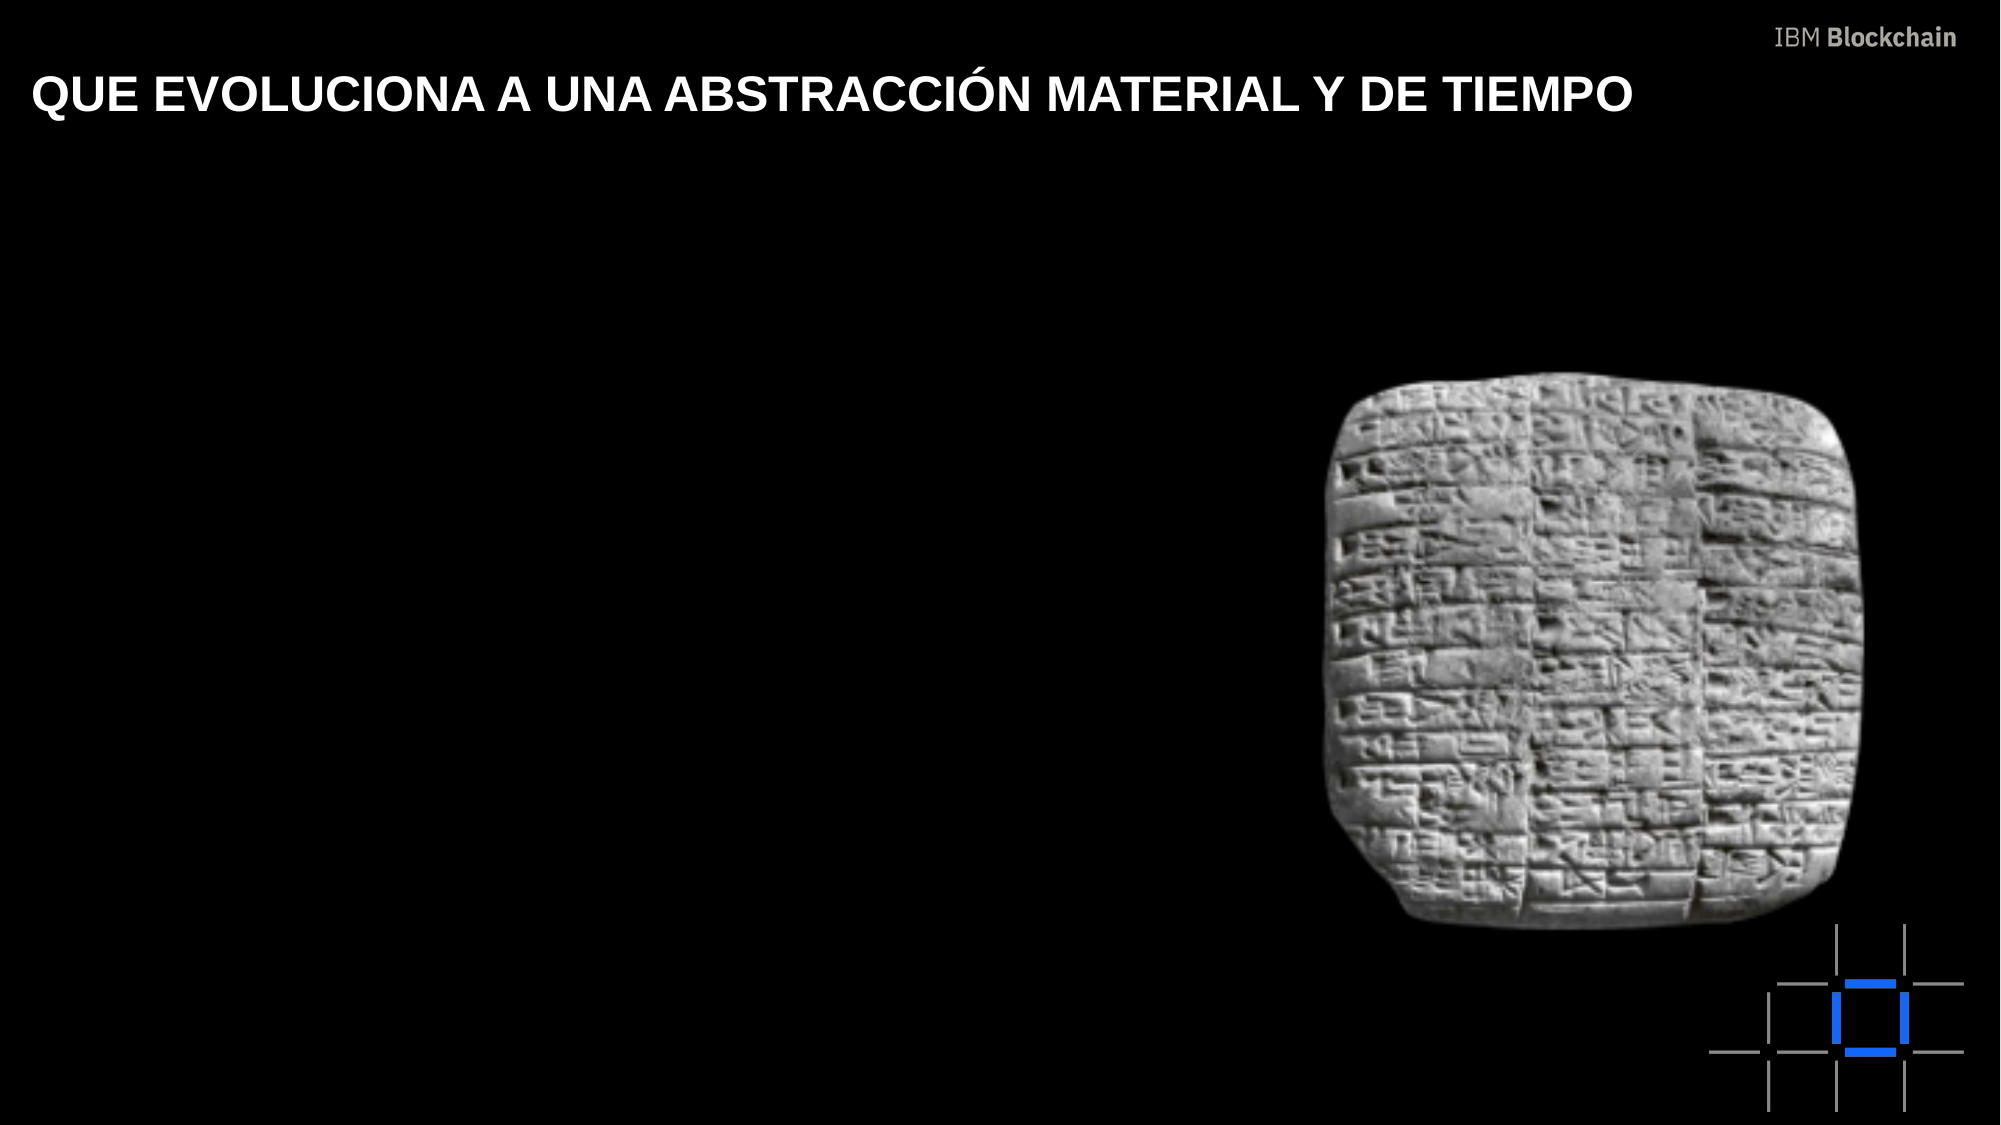

# Que Evoluciona a una Abstracción Material y de Tiempo